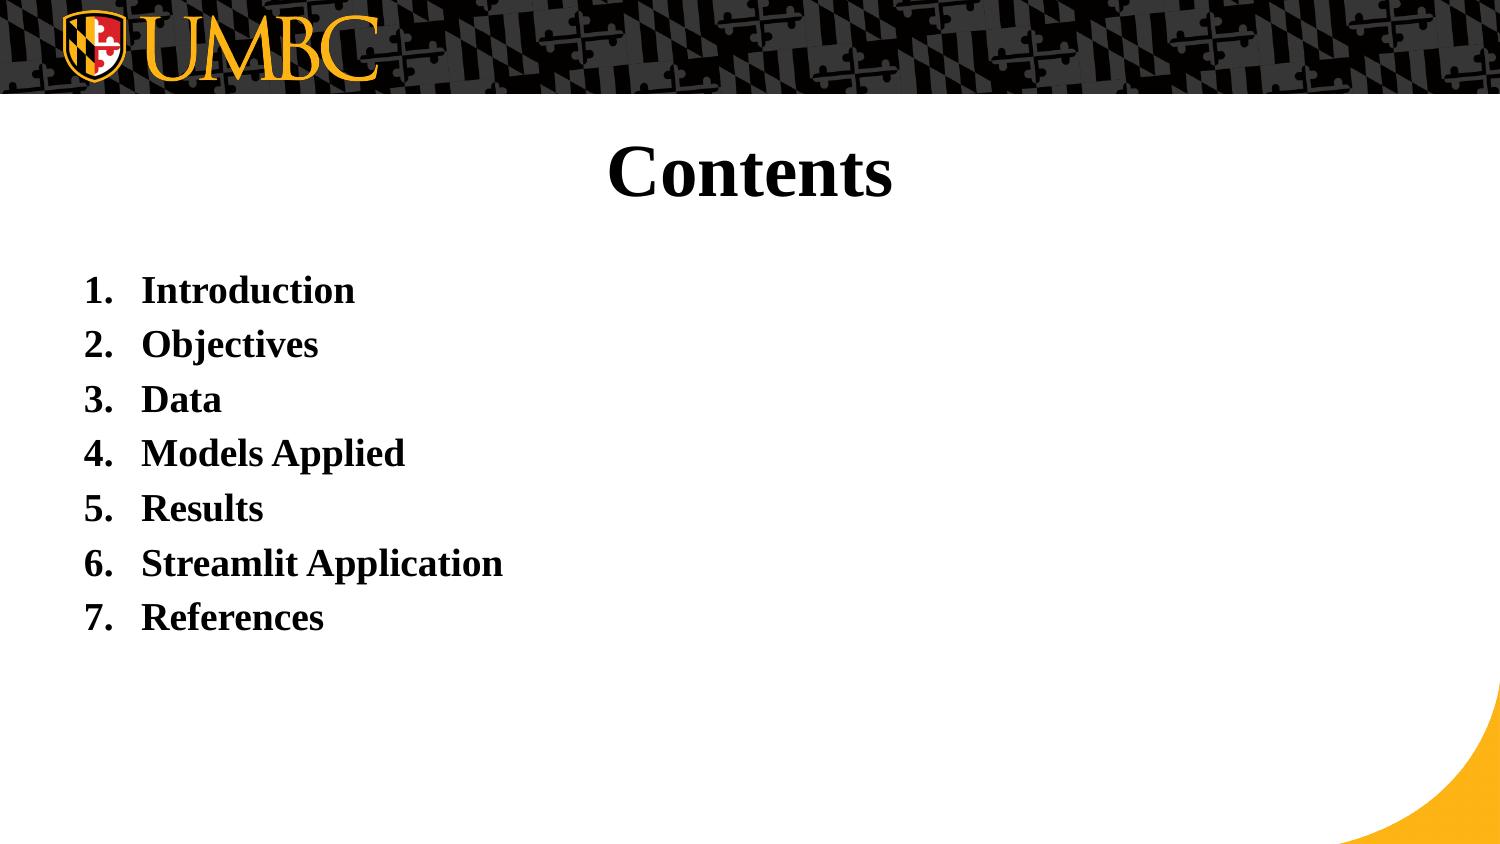

# Contents
Introduction
Objectives
Data
Models Applied
Results
Streamlit Application
References